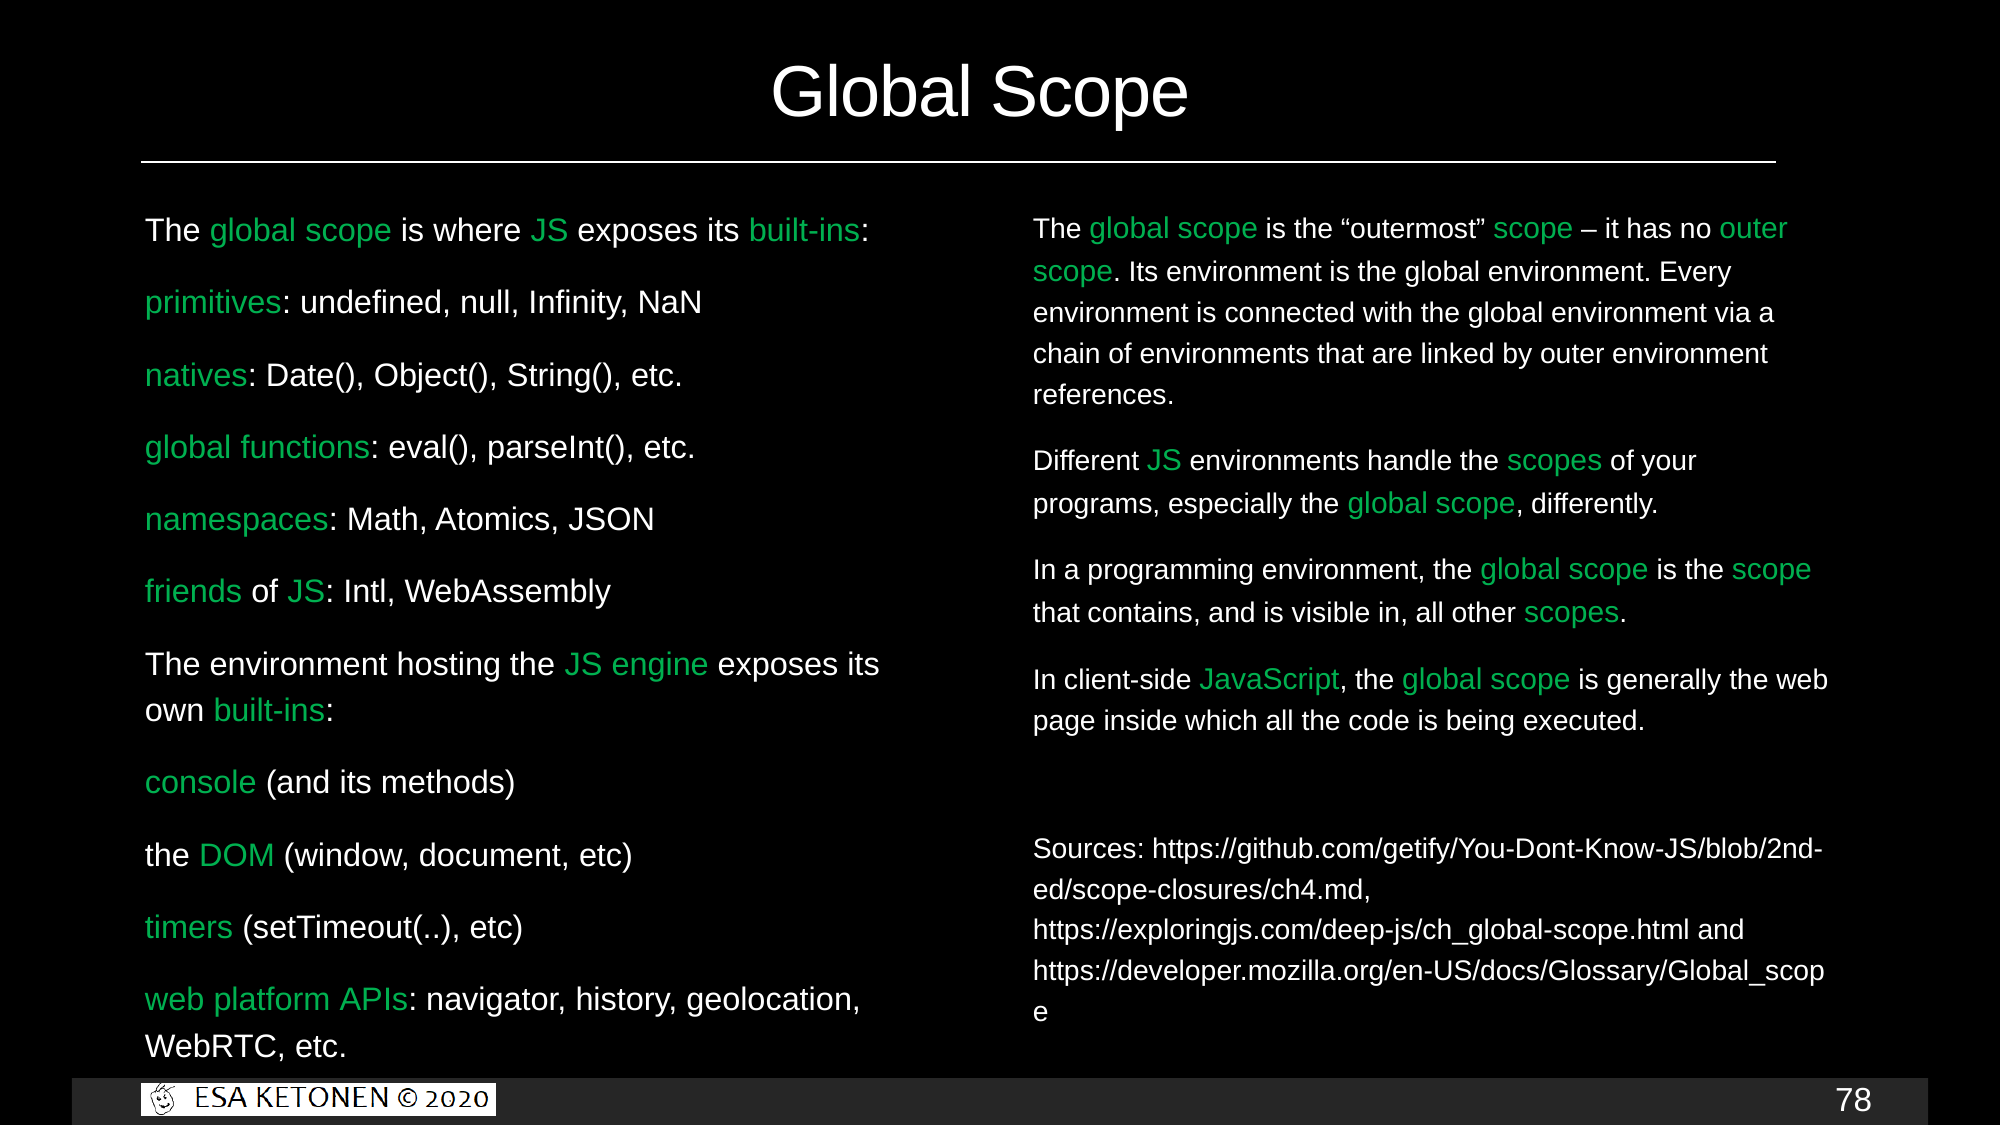

# Global Scope
The global scope is the “outermost” scope – it has no outer scope. Its environment is the global environment. Every environment is connected with the global environment via a chain of environments that are linked by outer environment references.
Different JS environments handle the scopes of your programs, especially the global scope, differently.
In a programming environment, the global scope is the scope that contains, and is visible in, all other scopes.
In client-side JavaScript, the global scope is generally the web page inside which all the code is being executed.

Sources: https://github.com/getify/You-Dont-Know-JS/blob/2nd-ed/scope-closures/ch4.md, https://exploringjs.com/deep-js/ch_global-scope.html and https://developer.mozilla.org/en-US/docs/Glossary/Global_scope
The global scope is where JS exposes its built-ins:
primitives: undefined, null, Infinity, NaN
natives: Date(), Object(), String(), etc.
global functions: eval(), parseInt(), etc.
namespaces: Math, Atomics, JSON
friends of JS: Intl, WebAssembly
The environment hosting the JS engine exposes its own built-ins:
console (and its methods)
the DOM (window, document, etc)
timers (setTimeout(..), etc)
web platform APIs: navigator, history, geolocation, WebRTC, etc.
78